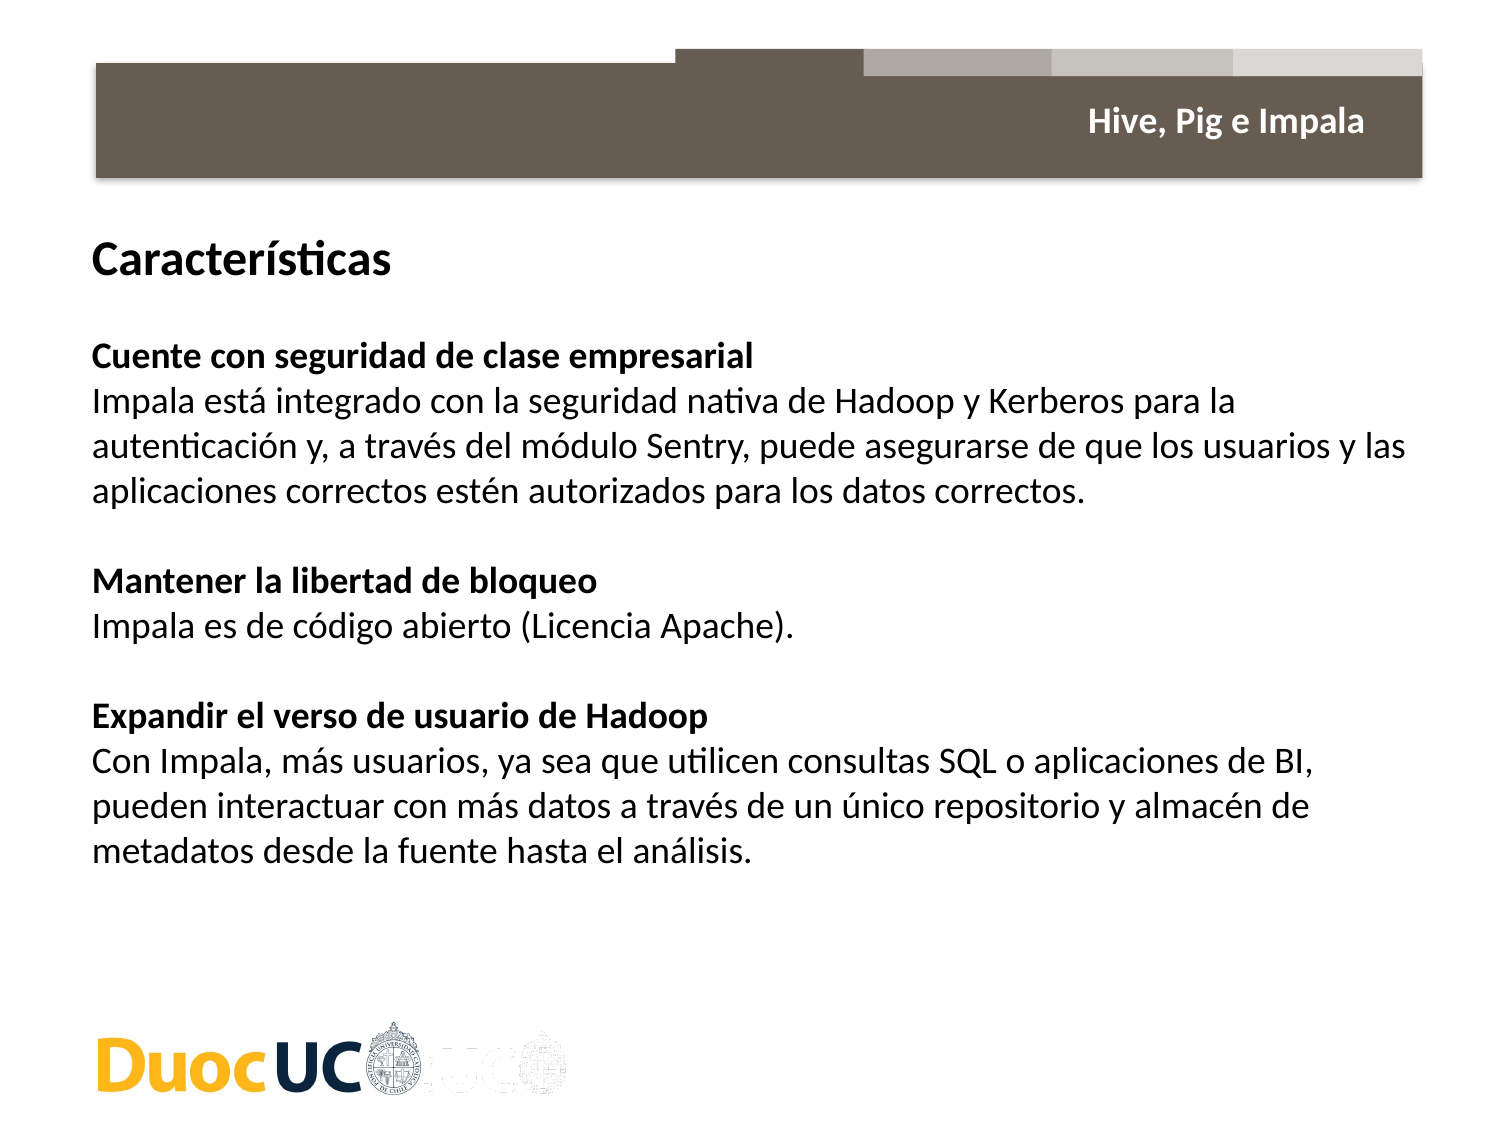

Hive, Pig e Impala
Características

Cuente con seguridad de clase empresarial
Impala está integrado con la seguridad nativa de Hadoop y Kerberos para la autenticación y, a través del módulo Sentry, puede asegurarse de que los usuarios y las aplicaciones correctos estén autorizados para los datos correctos.

Mantener la libertad de bloqueo
Impala es de código abierto (Licencia Apache).

Expandir el verso de usuario de Hadoop
Con Impala, más usuarios, ya sea que utilicen consultas SQL o aplicaciones de BI, pueden interactuar con más datos a través de un único repositorio y almacén de metadatos desde la fuente hasta el análisis.